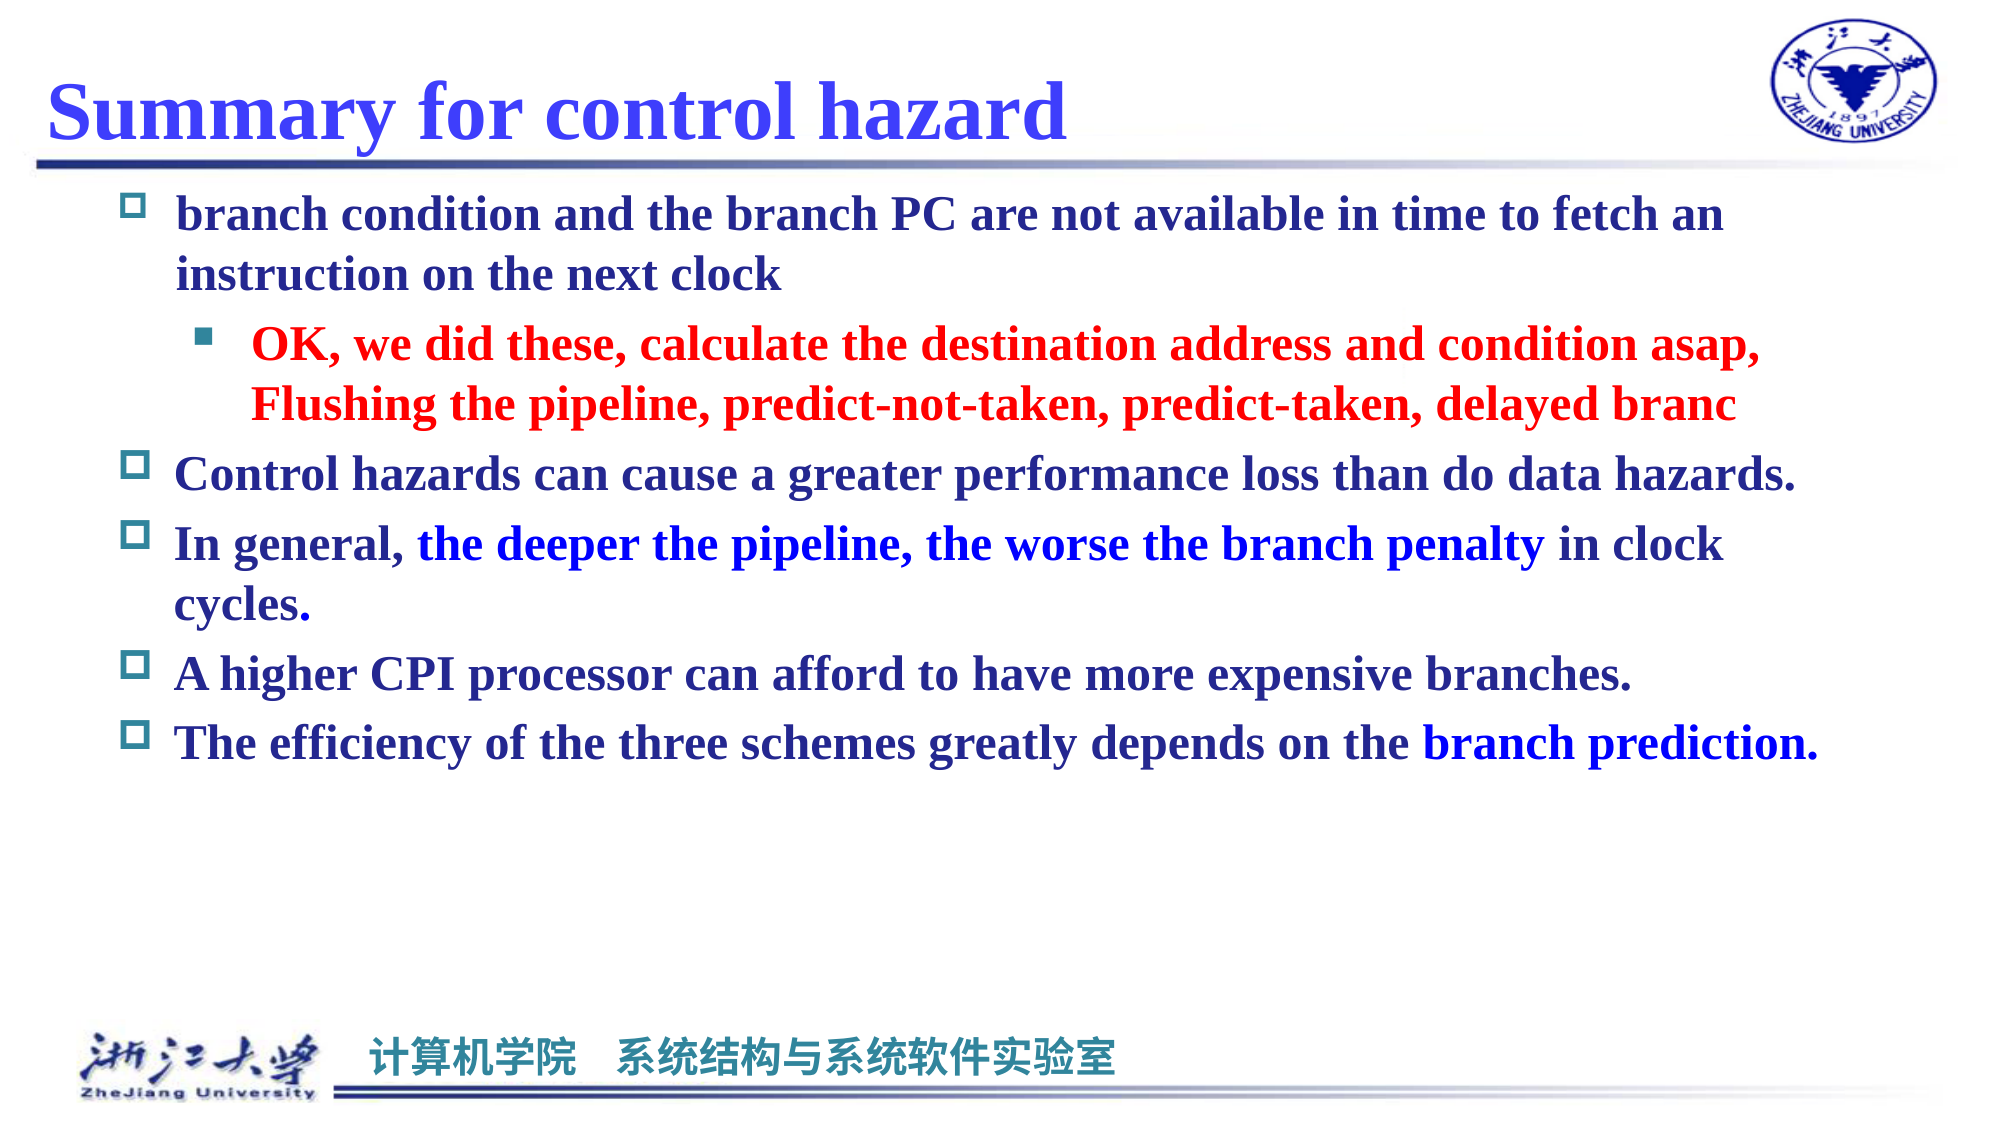

# Summary for control hazard
branch condition and the branch PC are not available in time to fetch an instruction on the next clock
OK, we did these, calculate the destination address and condition asap, Flushing the pipeline, predict-not-taken, predict-taken, delayed branc
Control hazards can cause a greater performance loss than do data hazards.
In general, the deeper the pipeline, the worse the branch penalty in clock cycles.
A higher CPI processor can afford to have more expensive branches.
The efficiency of the three schemes greatly depends on the branch prediction.